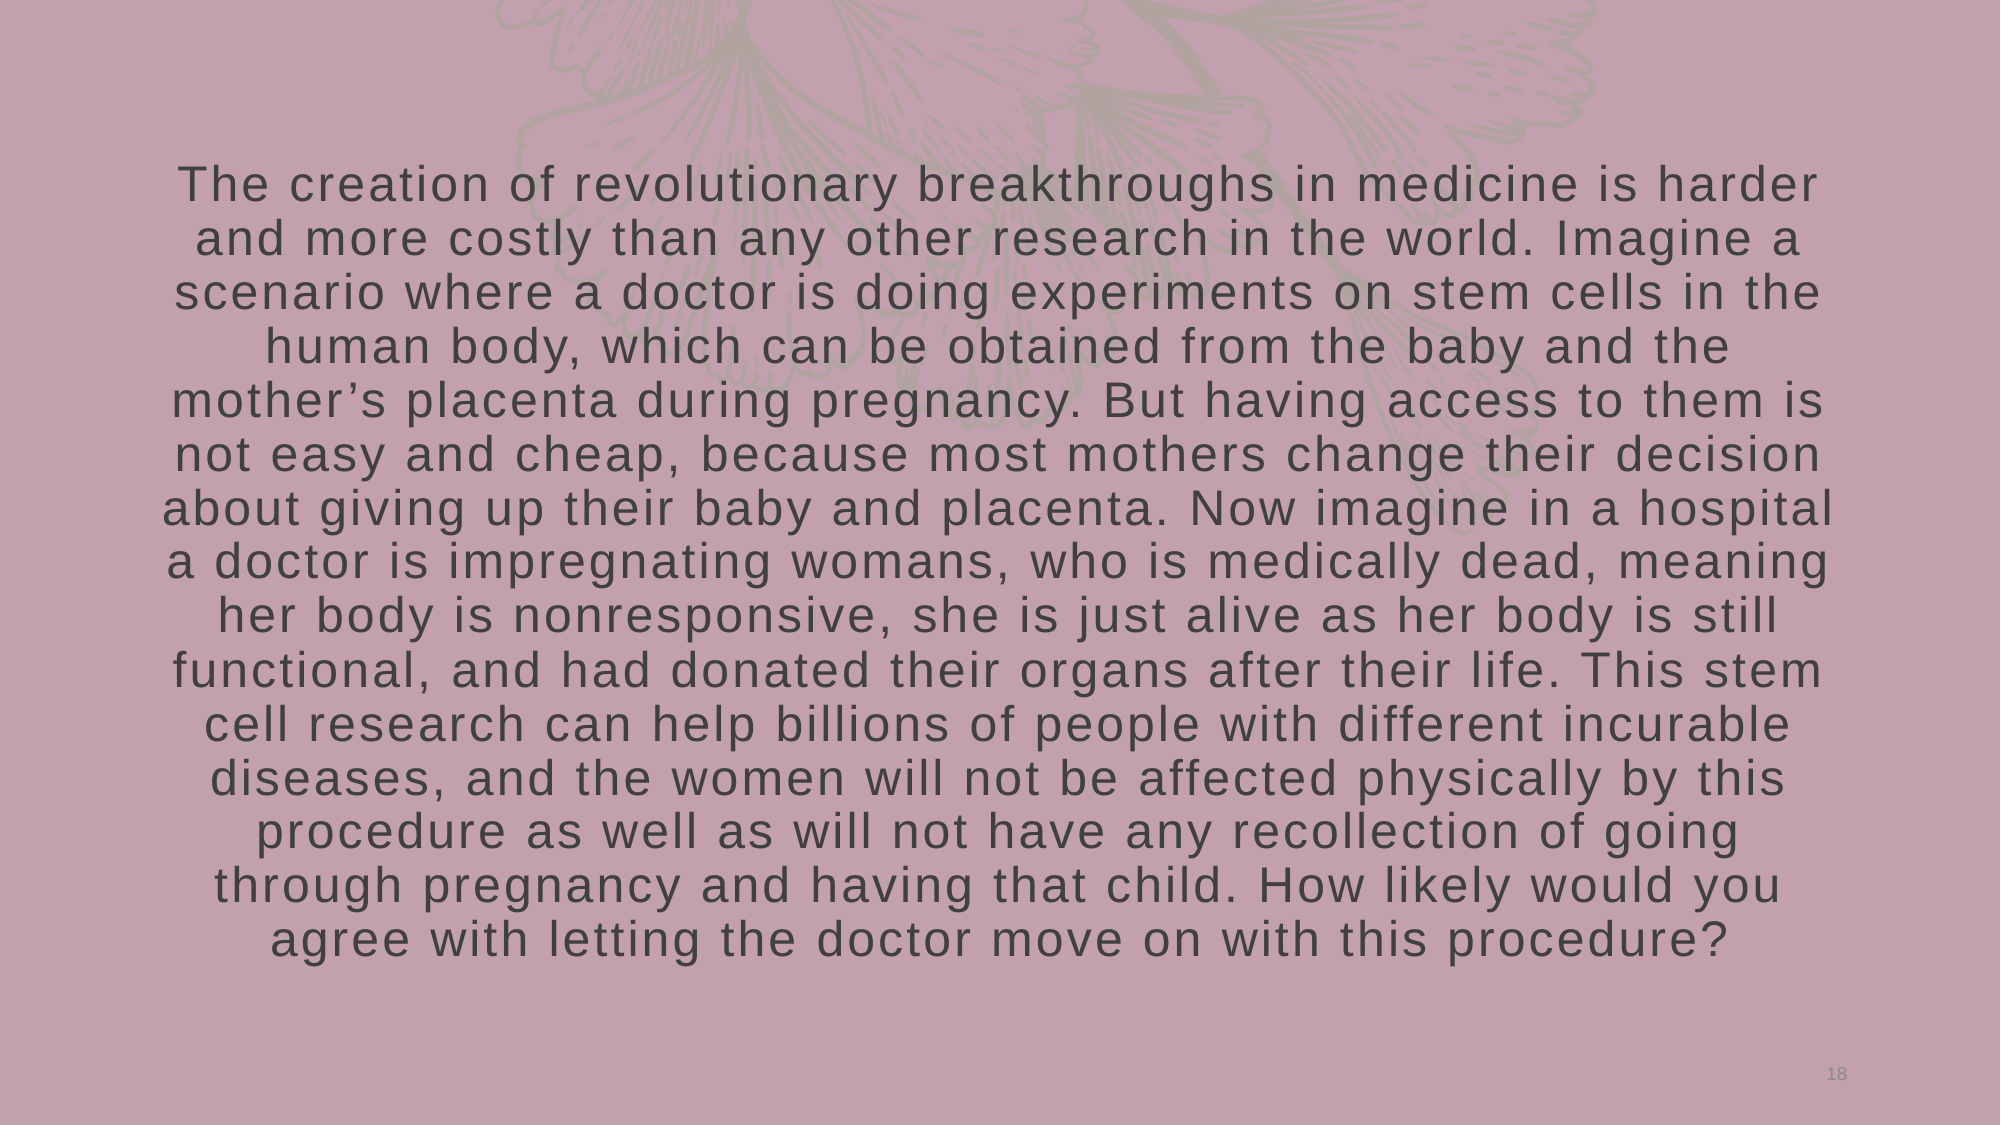

# The creation of revolutionary breakthroughs in medicine is harder and more costly than any other research in the world. Imagine a scenario where a doctor is doing experiments on stem cells in the human body, which can be obtained from the baby and the mother’s placenta during pregnancy. But having access to them is not easy and cheap, because most mothers change their decision about giving up their baby and placenta. Now imagine in a hospital a doctor is impregnating womans, who is medically dead, meaning her body is nonresponsive, she is just alive as her body is still functional, and had donated their organs after their life. This stem cell research can help billions of people with different incurable diseases, and the women will not be affected physically by this procedure as well as will not have any recollection of going through pregnancy and having that child. How likely would you agree with letting the doctor move on with this procedure?
18